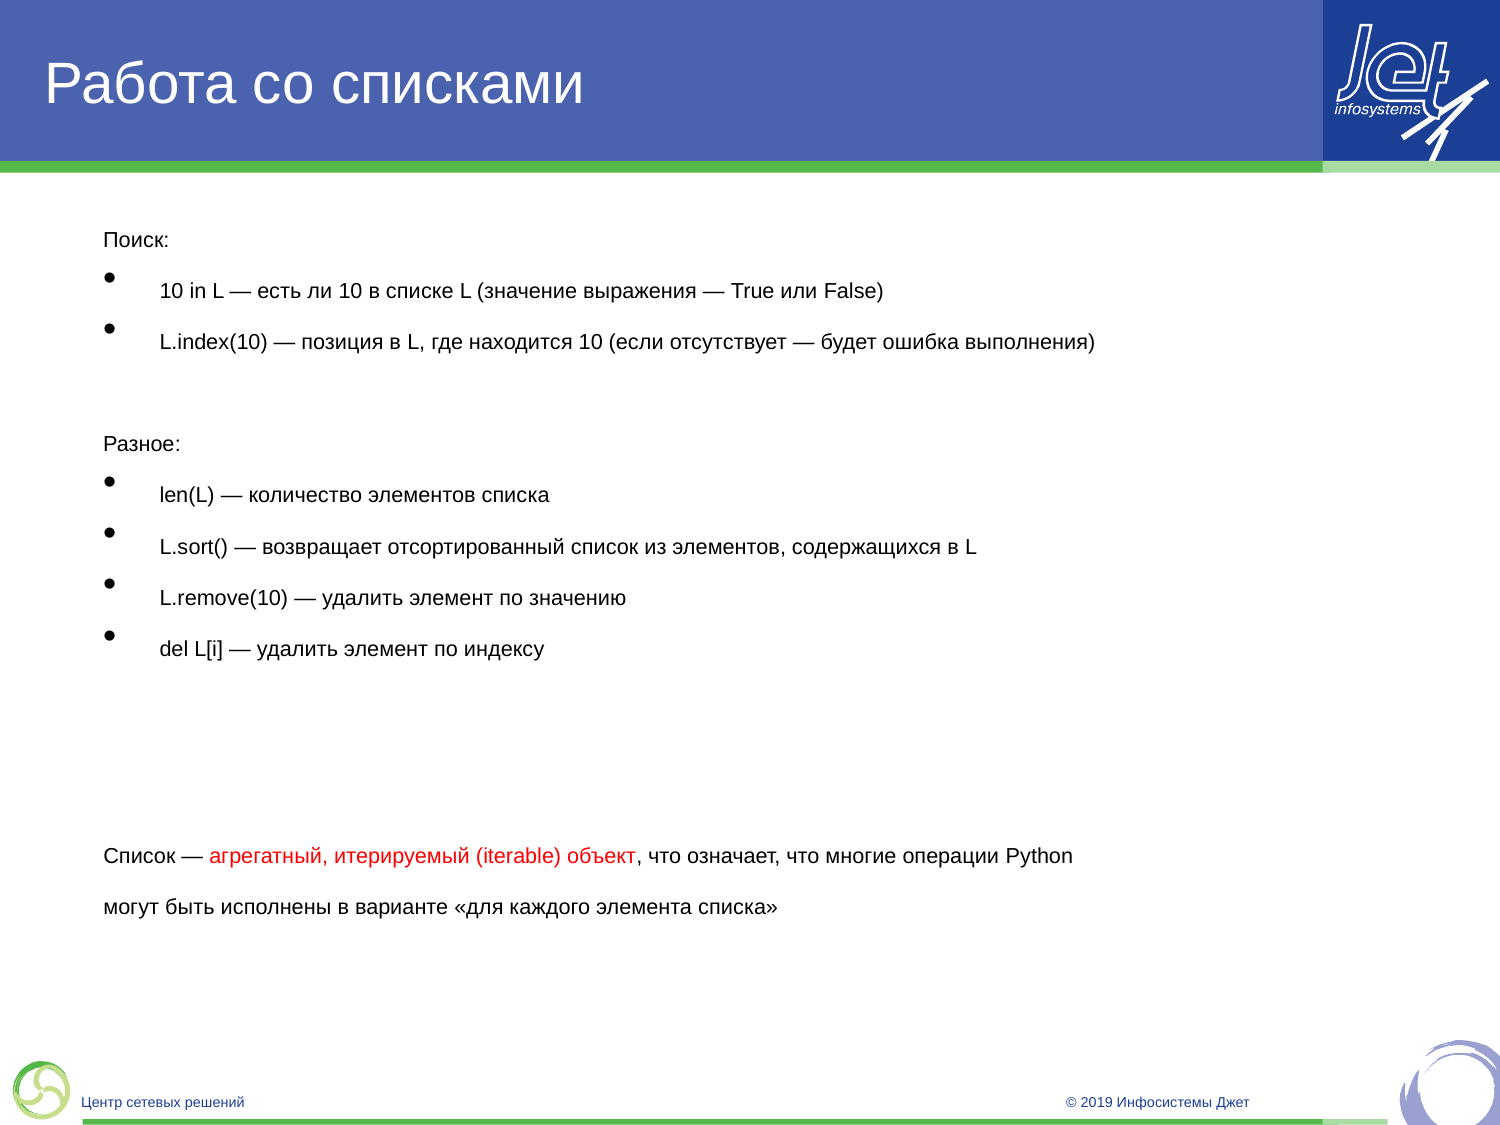

# Работа со списками
Поиск:
10 in L — есть ли 10 в списке L (значение выражения — True или False)
L.index(10) — позиция в L, где находится 10 (если отсутствует — будет ошибка выполнения)

Разное:
len(L) — количество элементов списка
L.sort() — возвращает отсортированный список из элементов, содержащихся в L
L.remove(10) — удалить элемент по значению
del L[i] — удалить элемент по индексу

Список — агрегатный, итерируемый (iterable) объект, что означает, что многие операции Python могут быть исполнены в варианте «для каждого элемента списка»